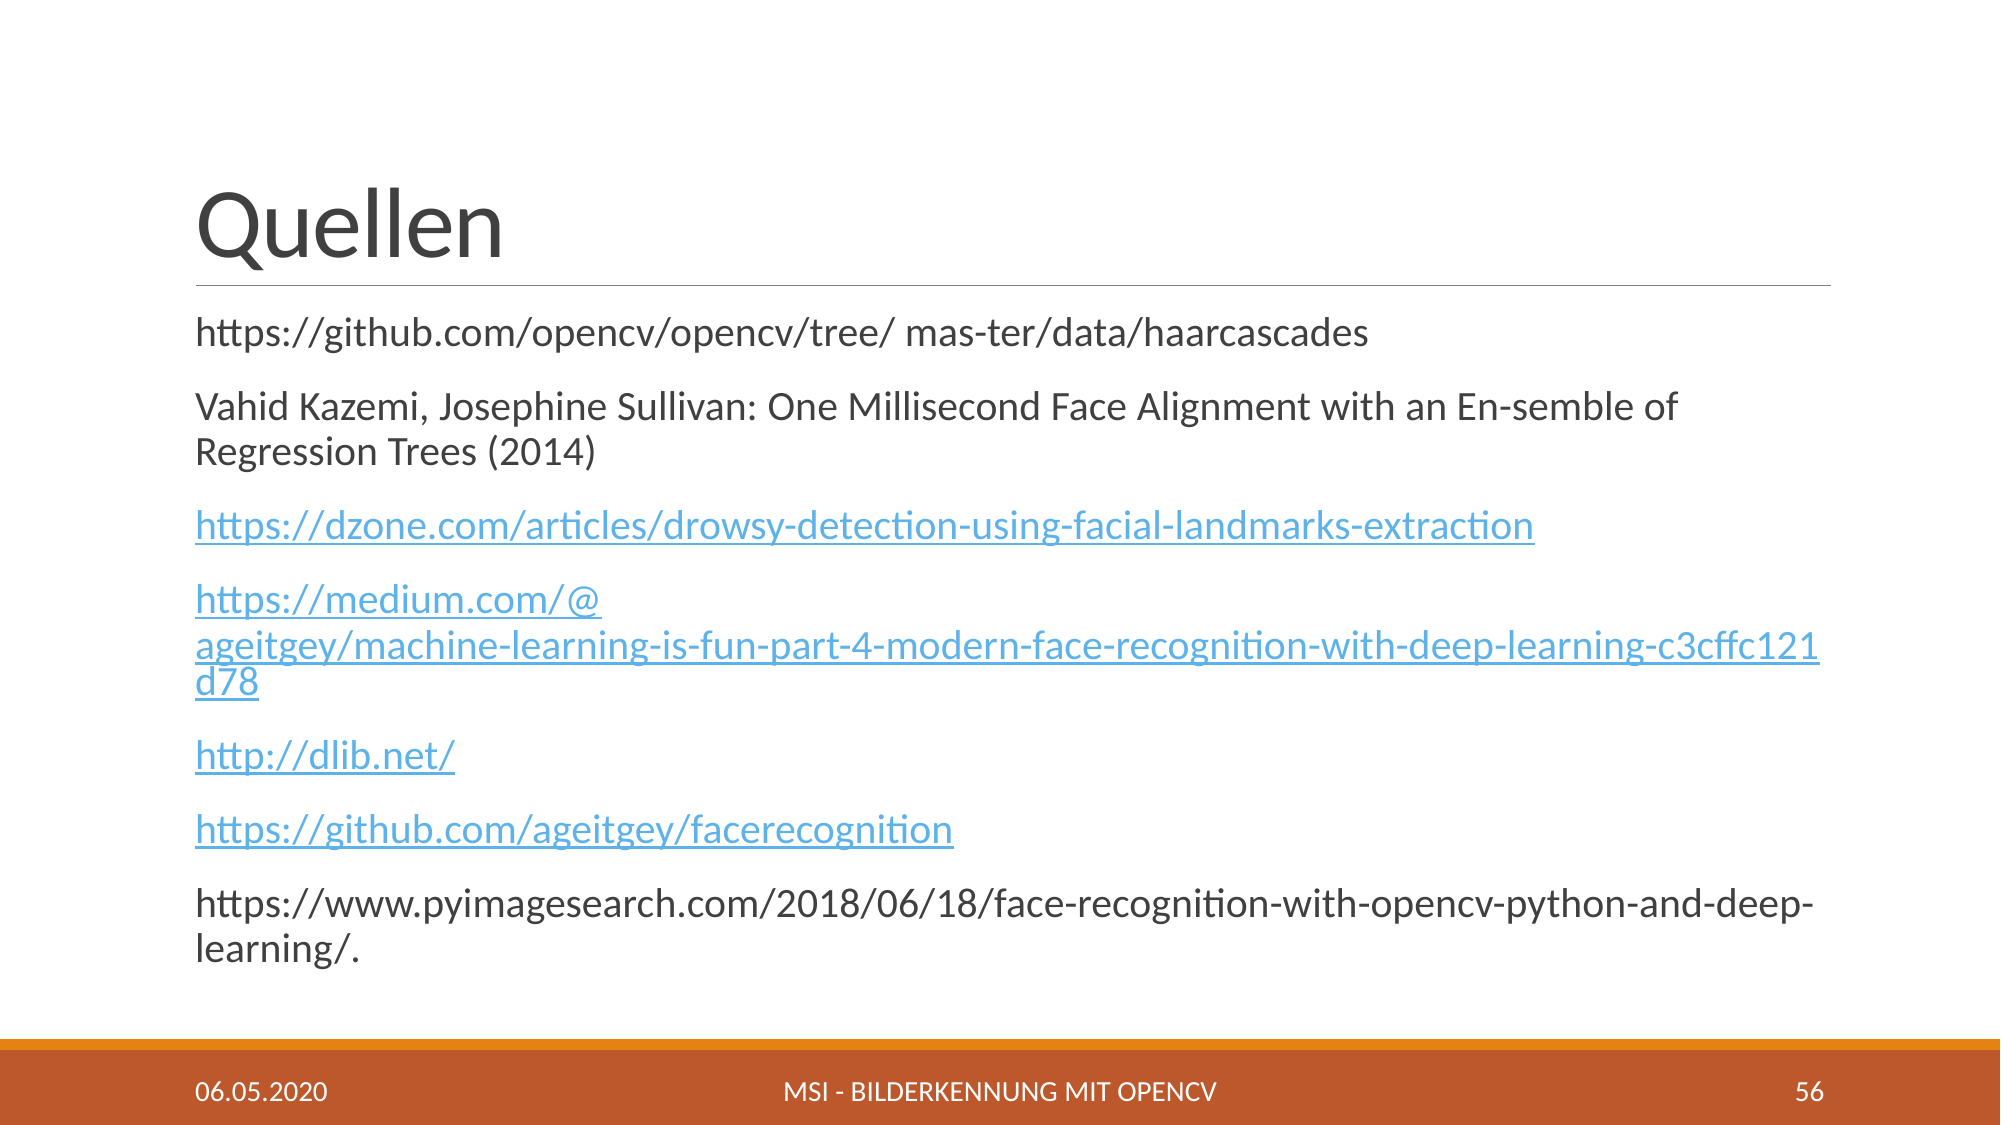

# Quellen
https://github.com/opencv/opencv/tree/ mas-ter/data/haarcascades
Vahid Kazemi, Josephine Sullivan: One Millisecond Face Alignment with an En-semble of Regression Trees (2014)
https://dzone.com/articles/drowsy-detection-using-facial-landmarks-extraction
https://medium.com/@ageitgey/machine-learning-is-fun-part-4-modern-face-recognition-with-deep-learning-c3cffc121d78
http://dlib.net/
https://github.com/ageitgey/facerecognition
https://www.pyimagesearch.com/2018/06/18/face-recognition-with-opencv-python-and-deep-learning/.
06.05.2020
MSI - Bilderkennung mit OpenCV
56